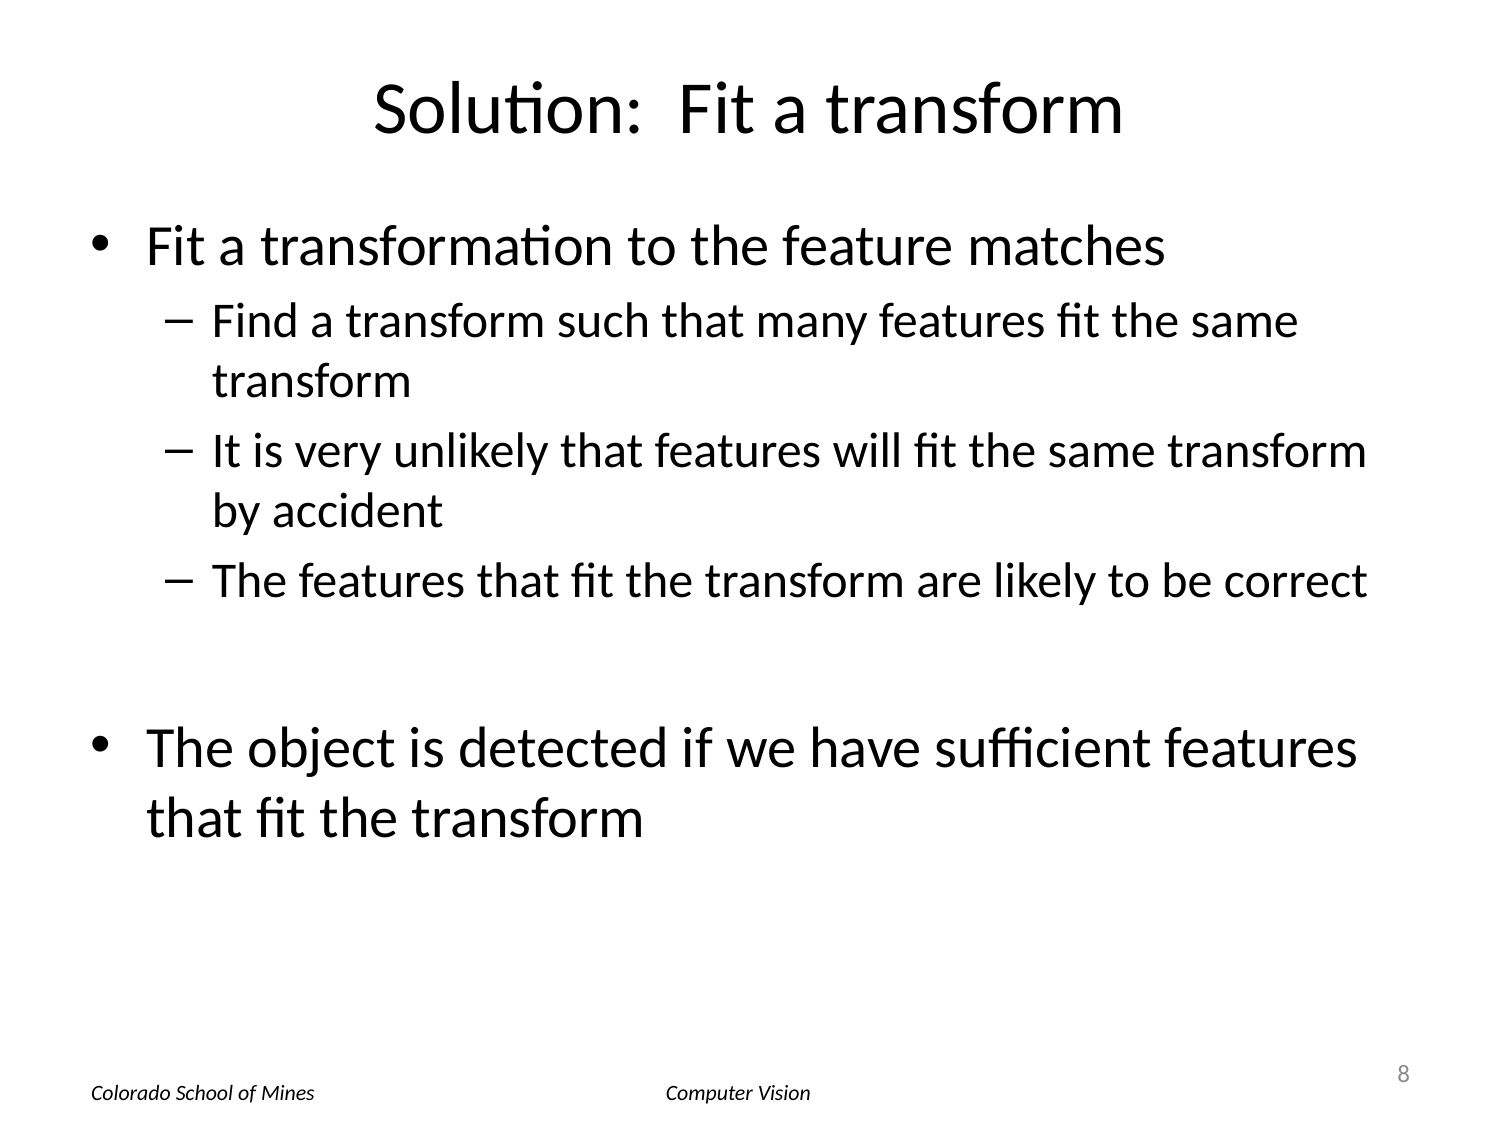

# Solution:  Fit a transform
Fit a transformation to the feature matches
Find a transform such that many features fit the same transform
It is very unlikely that features will fit the same transform by accident
The features that fit the transform are likely to be correct

The object is detected if we have sufficient features that fit the transform
8